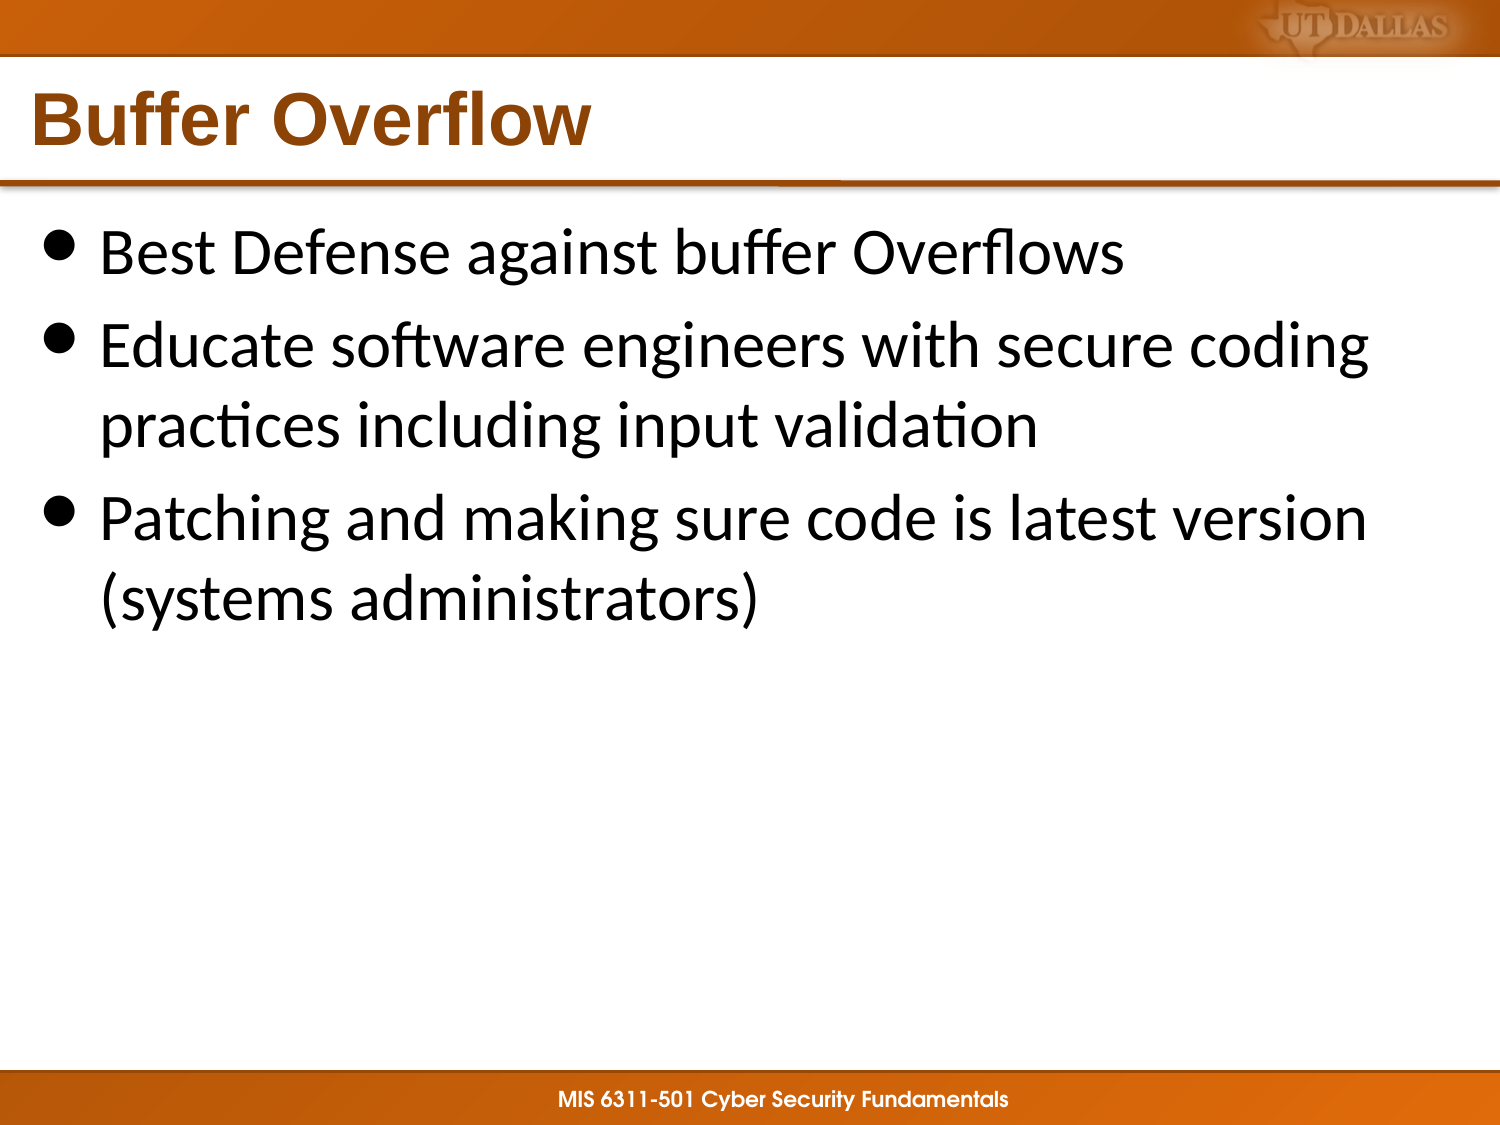

# Buffer Overflow
Best Defense against buffer Overflows
Educate software engineers with secure coding practices including input validation
Patching and making sure code is latest version (systems administrators)